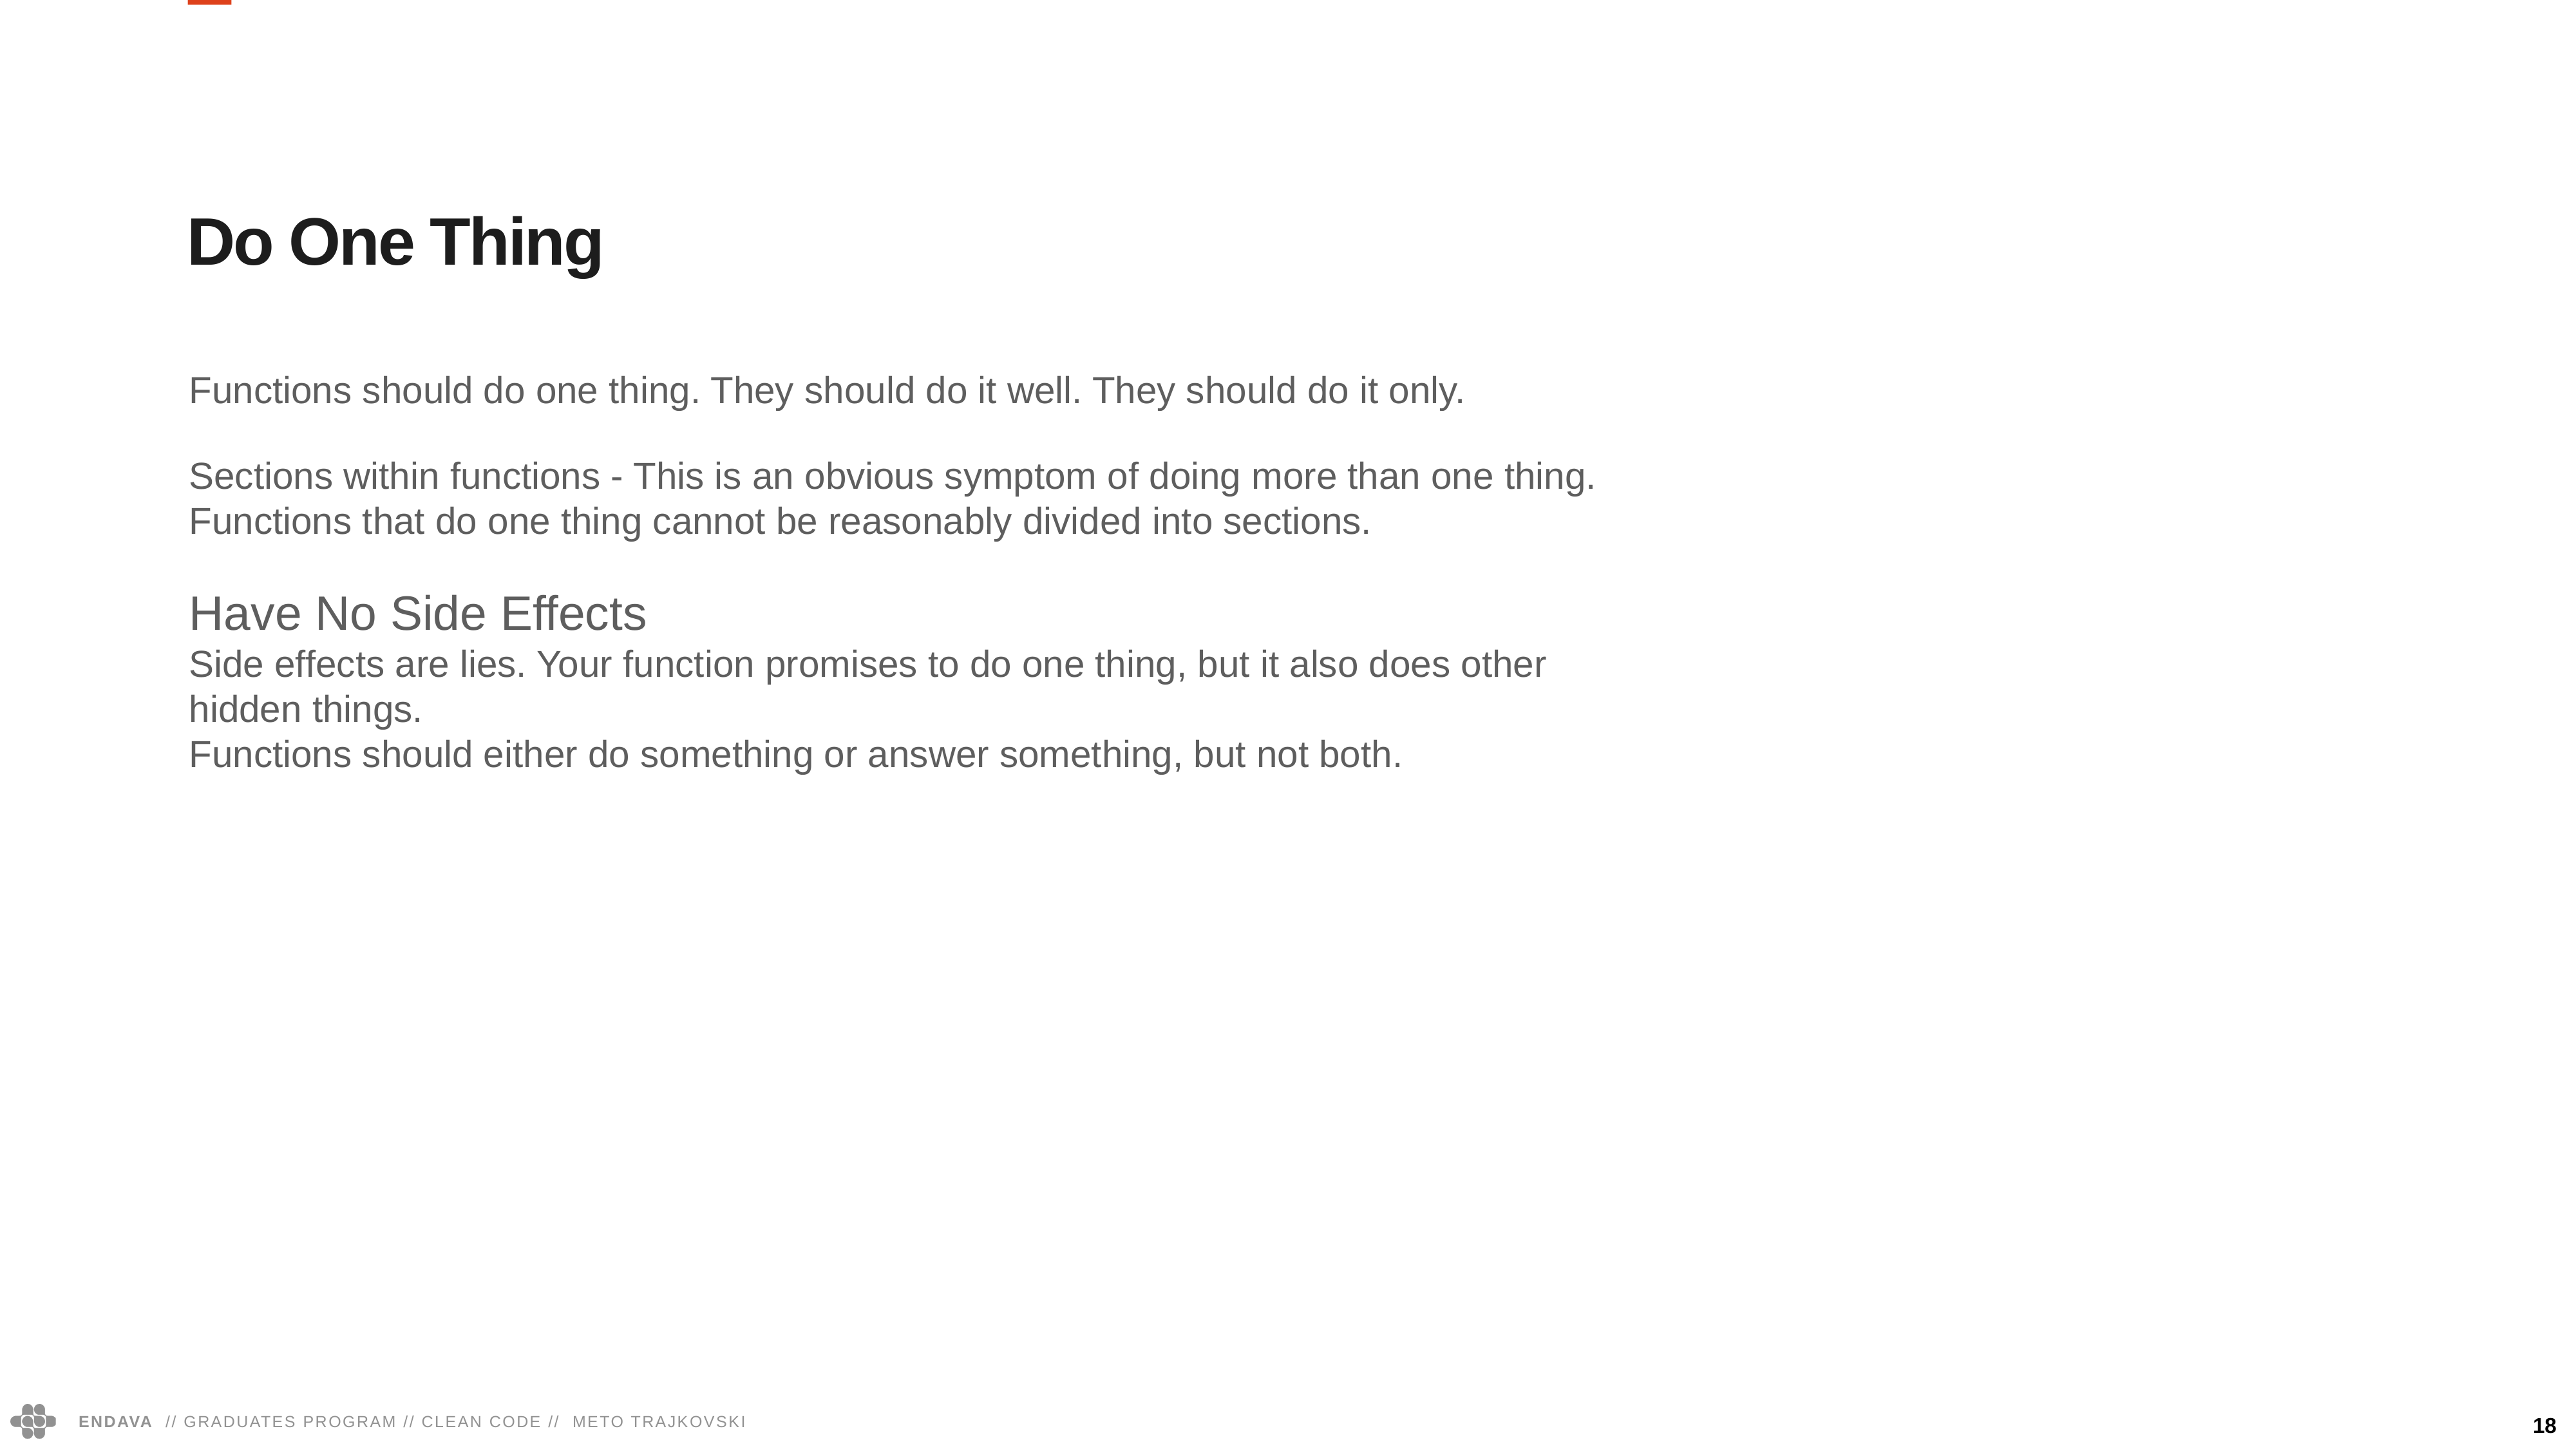

Do One Thing
Functions should do one thing. They should do it well. They should do it only.
Sections within functions - This is an obvious symptom of doing more than one thing. Functions that do one thing cannot be reasonably divided into sections.
Have No Side Effects
Side effects are lies. Your function promises to do one thing, but it also does other hidden things.
Functions should either do something or answer something, but not both.
18